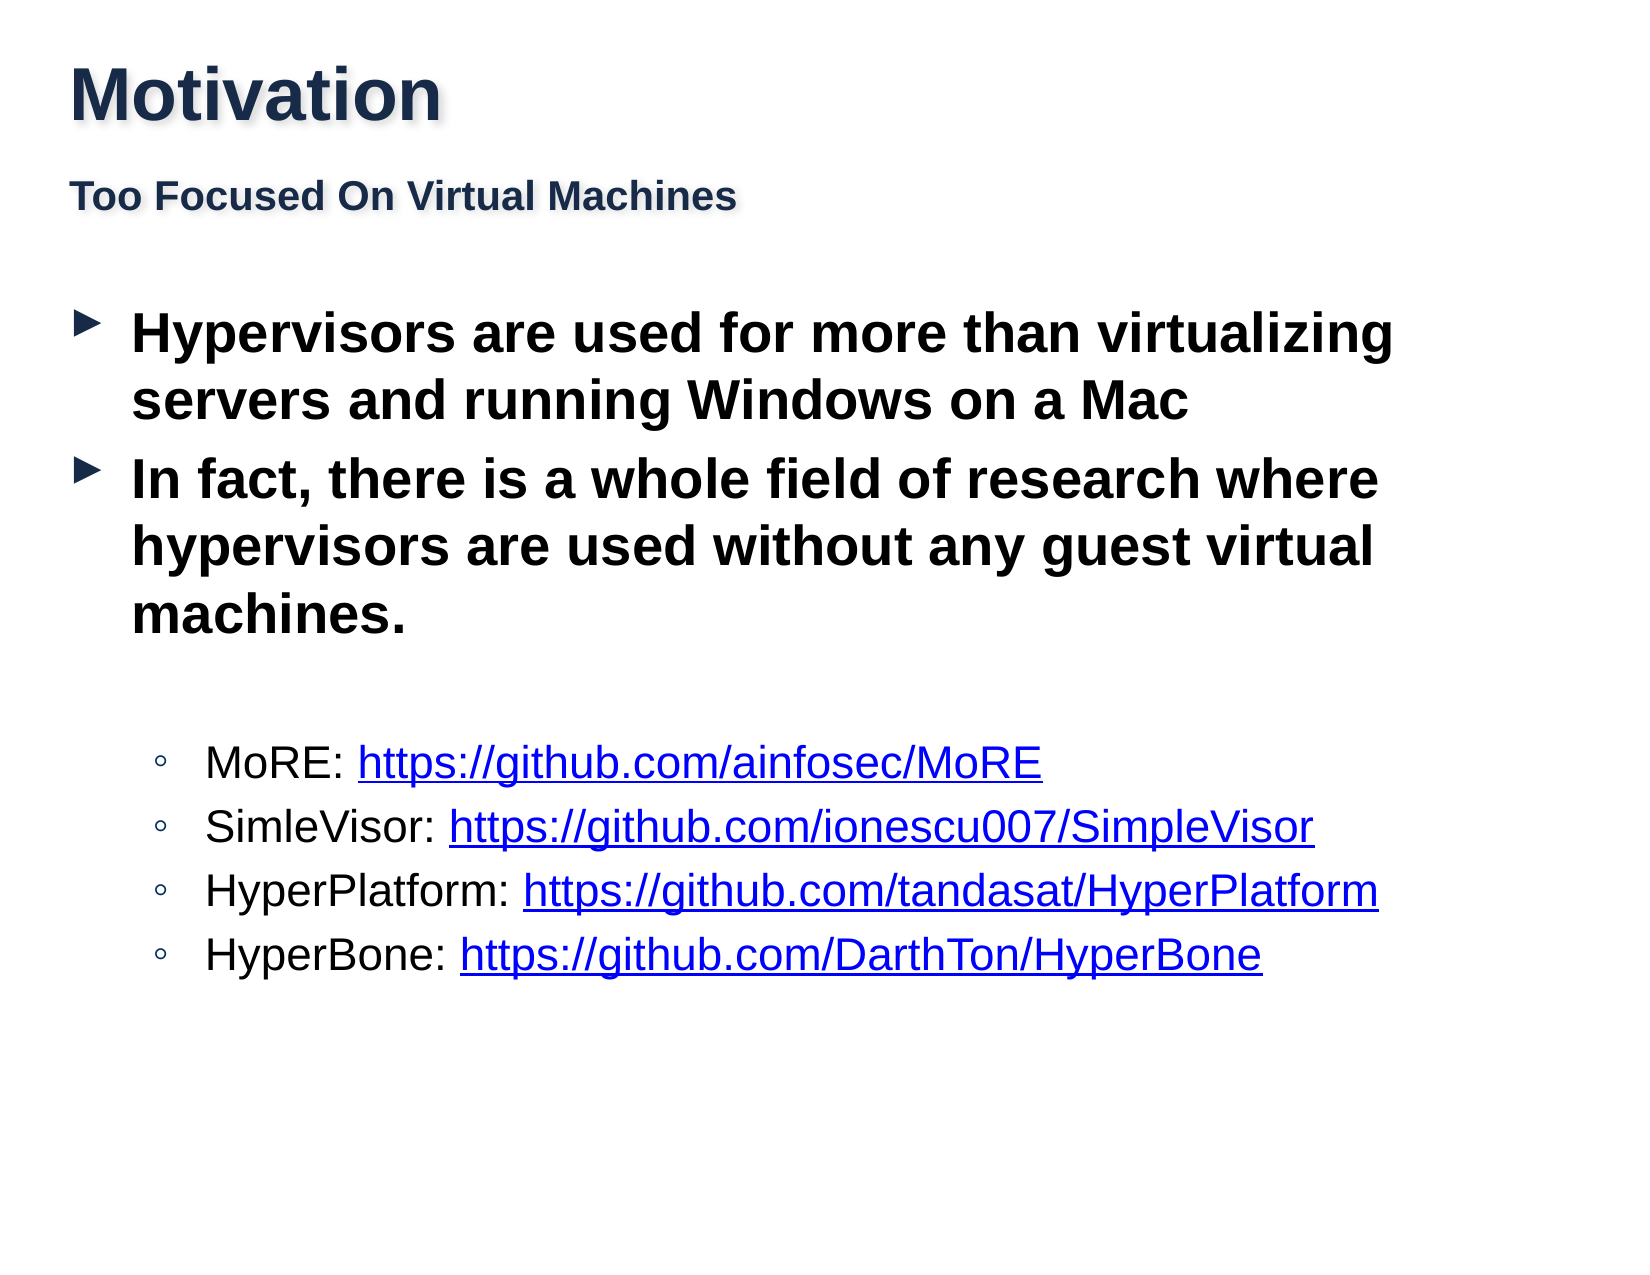

Motivation
Too Focused On Virtual Machines
Hypervisors are used for more than virtualizing servers and running Windows on a Mac
In fact, there is a whole field of research where hypervisors are used without any guest virtual machines.

MoRE: https://github.com/ainfosec/MoRE
SimleVisor: https://github.com/ionescu007/SimpleVisor
HyperPlatform: https://github.com/tandasat/HyperPlatform
HyperBone: https://github.com/DarthTon/HyperBone